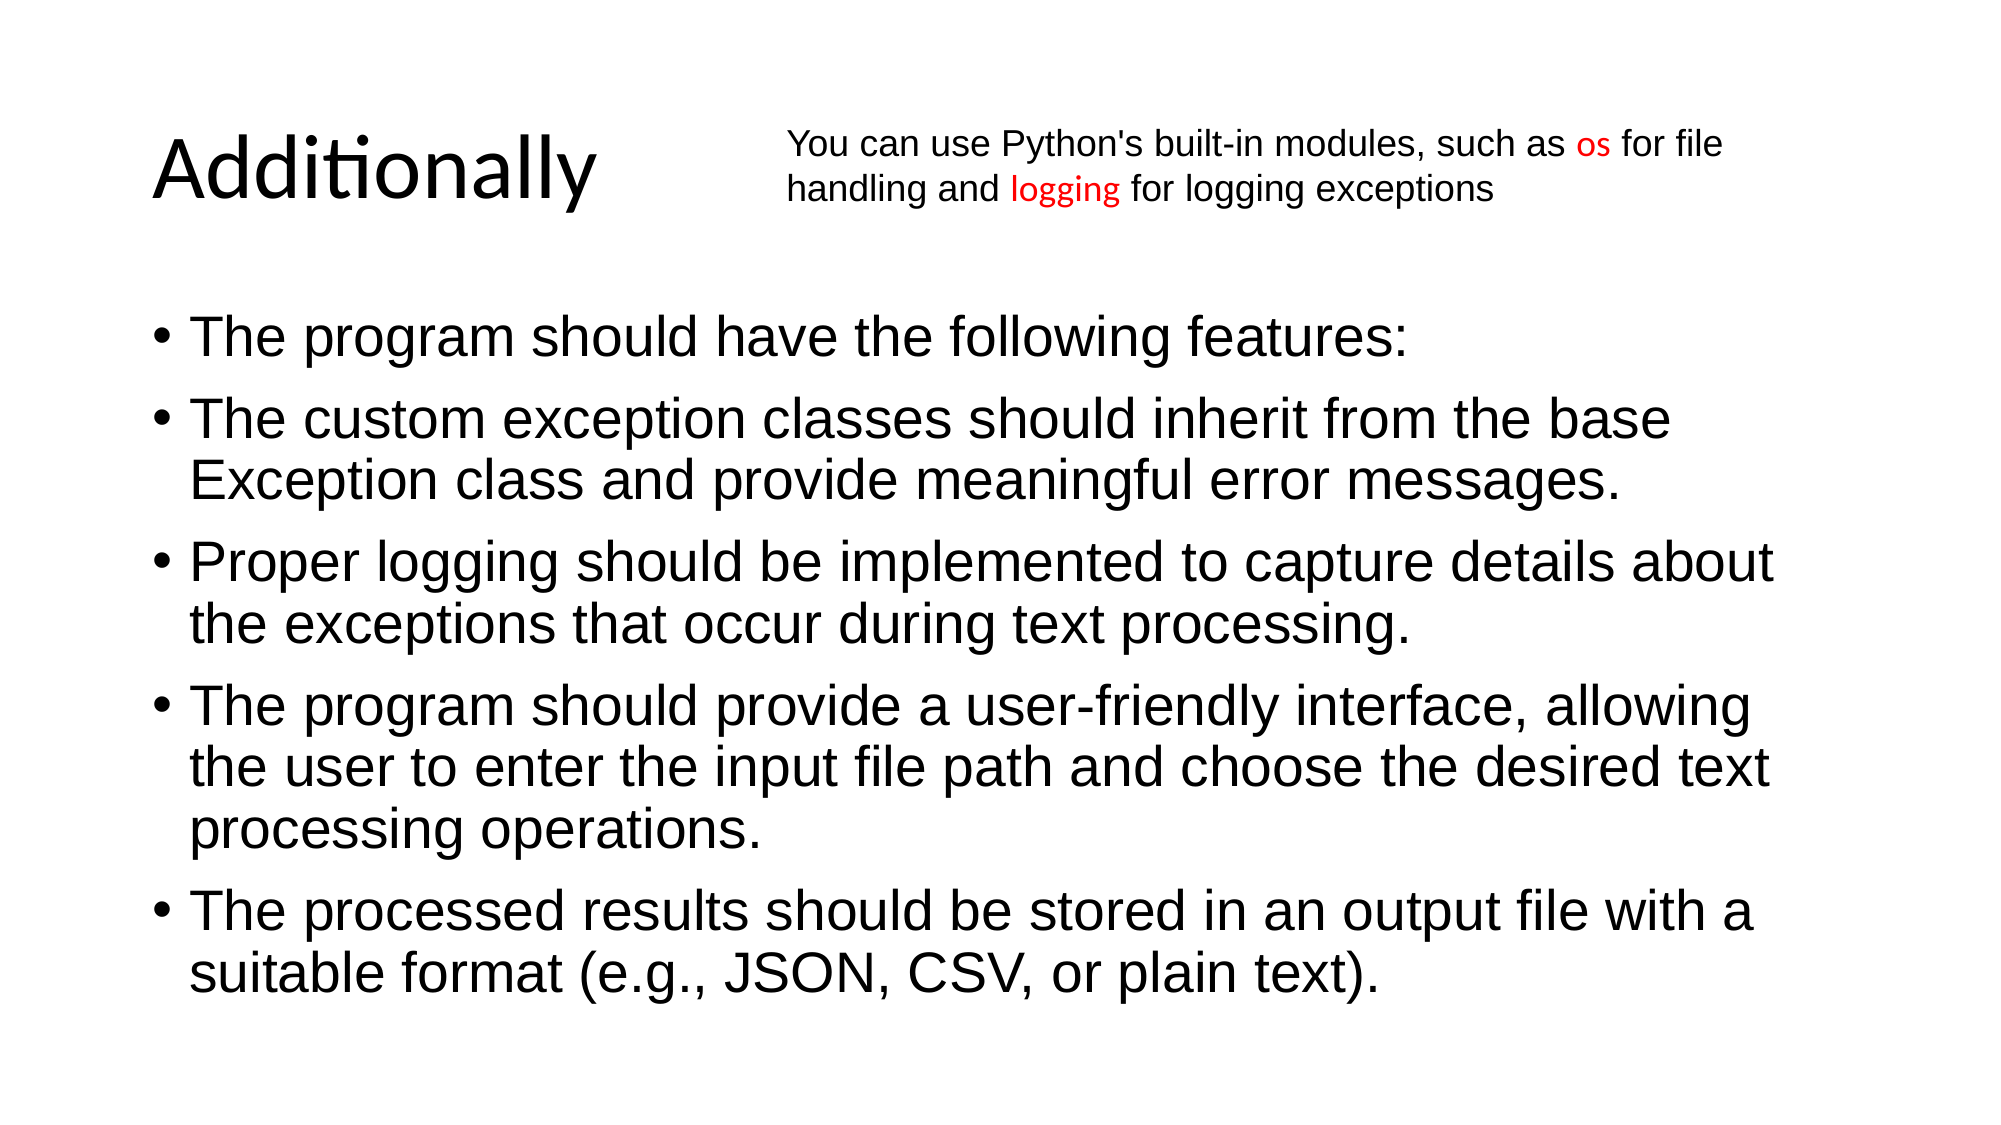

# Additionally
You can use Python's built-in modules, such as os for file handling and logging for logging exceptions
The program should have the following features:
The custom exception classes should inherit from the base Exception class and provide meaningful error messages.
Proper logging should be implemented to capture details about the exceptions that occur during text processing.
The program should provide a user-friendly interface, allowing the user to enter the input file path and choose the desired text processing operations.
The processed results should be stored in an output file with a suitable format (e.g., JSON, CSV, or plain text).